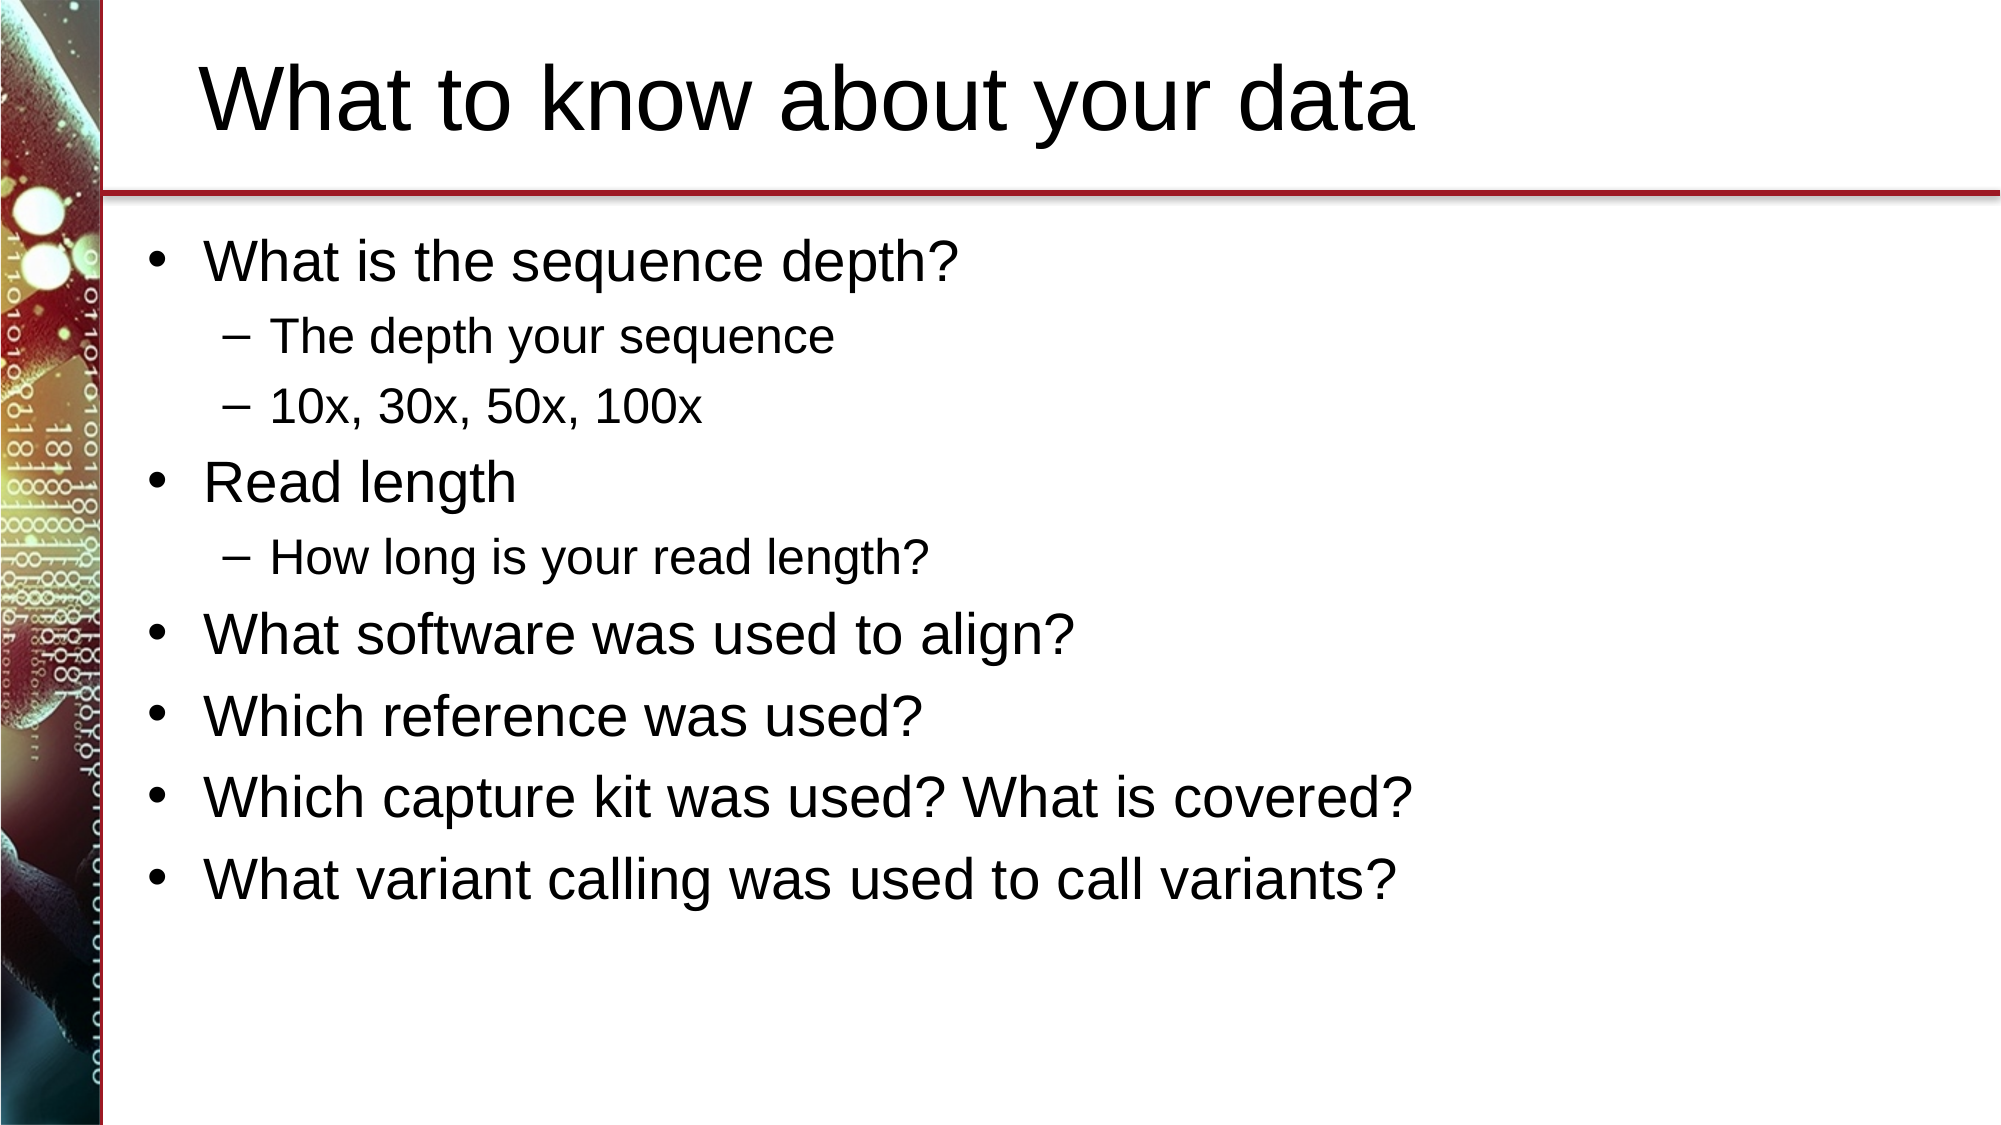

# What to know about your data
What is the sequence depth?
The depth your sequence
10x, 30x, 50x, 100x
Read length
How long is your read length?
What software was used to align?
Which reference was used?
Which capture kit was used? What is covered?
What variant calling was used to call variants?